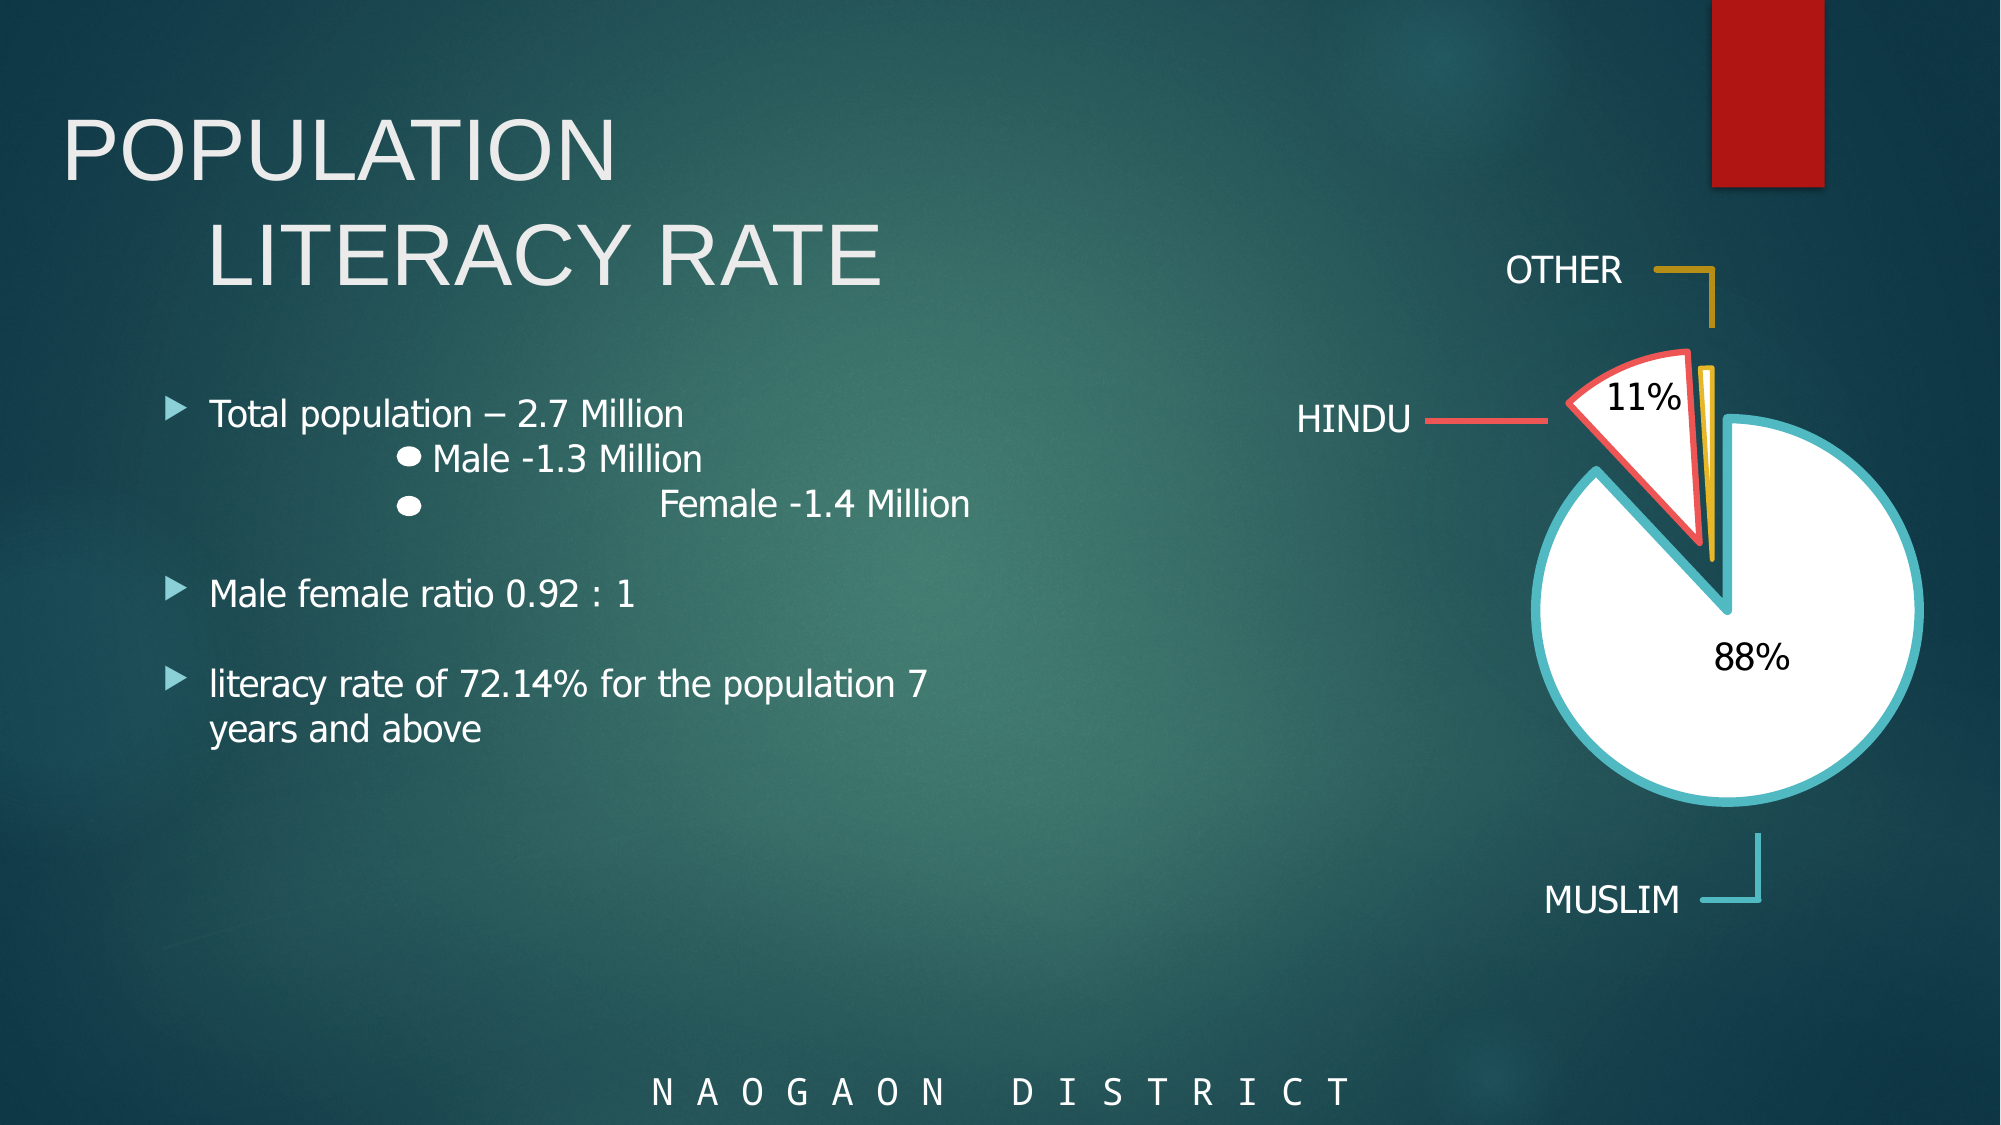

# POPULATION LITERACY RATE

### Chart

| Category | Sales |
|---|---|
| 1st Qtr | 88.0 |
| 2nd Qtr | 11.0 |
| 3rd Qtr | 1.0 |
OTHER
Total population – 2.7 Million
                       Male -1.3 Million
			    Female -1.4 Million

Male female ratio 0.92 : 1

literacy rate of 72.14% for the population 7 years and above

HINDU

MUSLIM